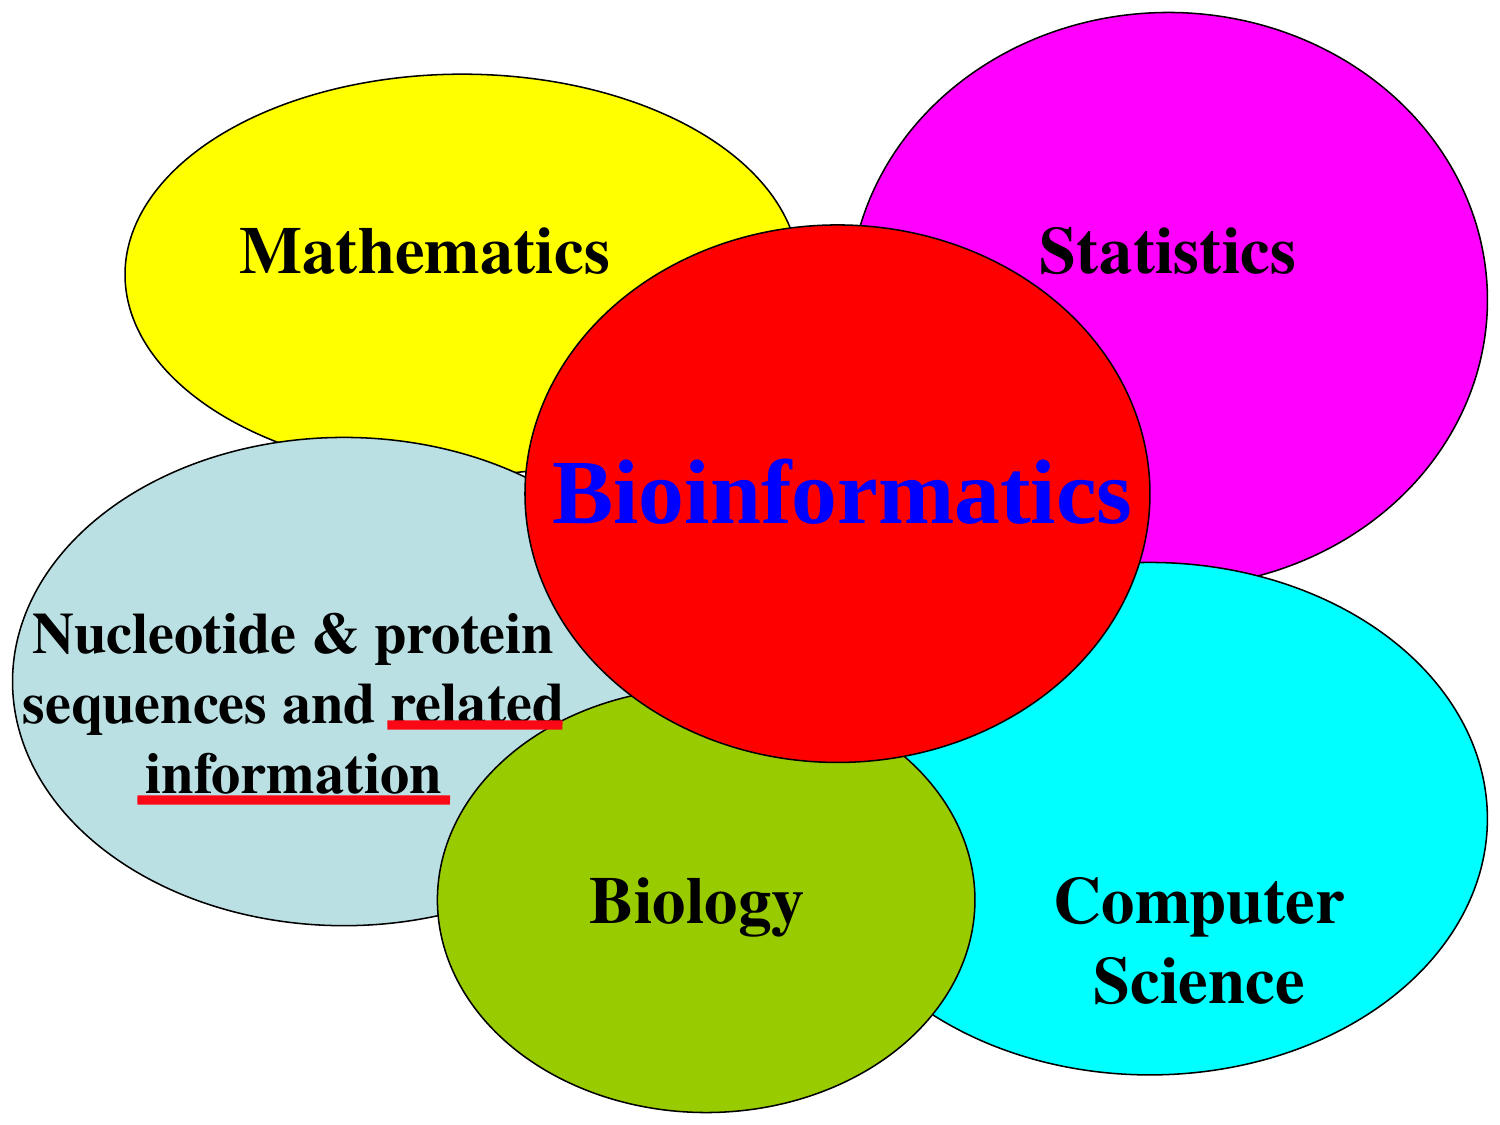

Statistics

Mathematics

Bioinformatics

Nucleotide & protein sequences and related information

Computer Science

Biology